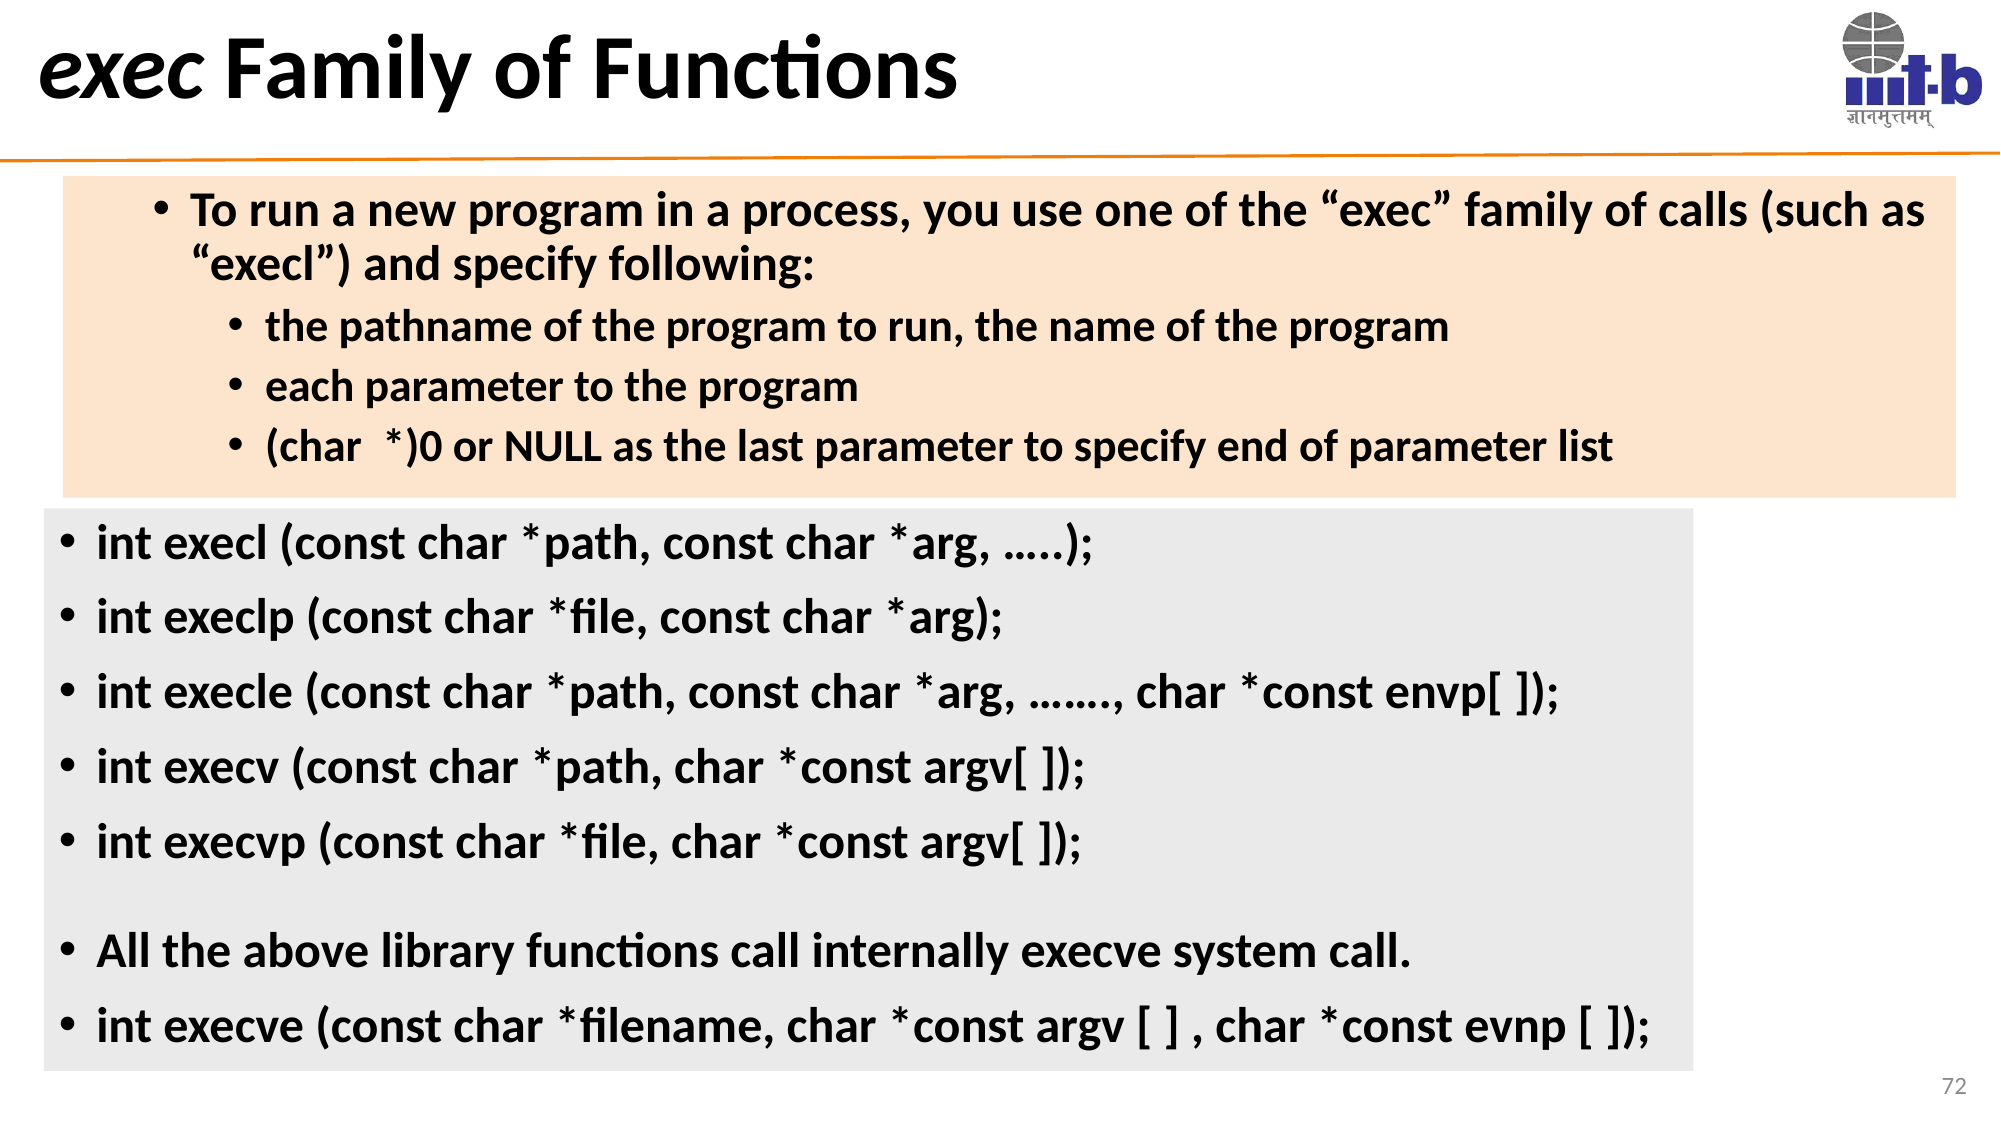

# exec Family of Functions
To run a new program in a process, you use one of the “exec” family of calls (such as “execl”) and specify following:
the pathname of the program to run, the name of the program
each parameter to the program
(char  *)0 or NULL as the last parameter to specify end of parameter list
int execl (const char *path, const char *arg, …..);
int execlp (const char *file, const char *arg);
int execle (const char *path, const char *arg, ……., char *const envp[ ]);
int execv (const char *path, char *const argv[ ]);
int execvp (const char *file, char *const argv[ ]);

All the above library functions call internally execve system call.
int execve (const char *filename, char *const argv [ ] , char *const evnp [ ]);
72